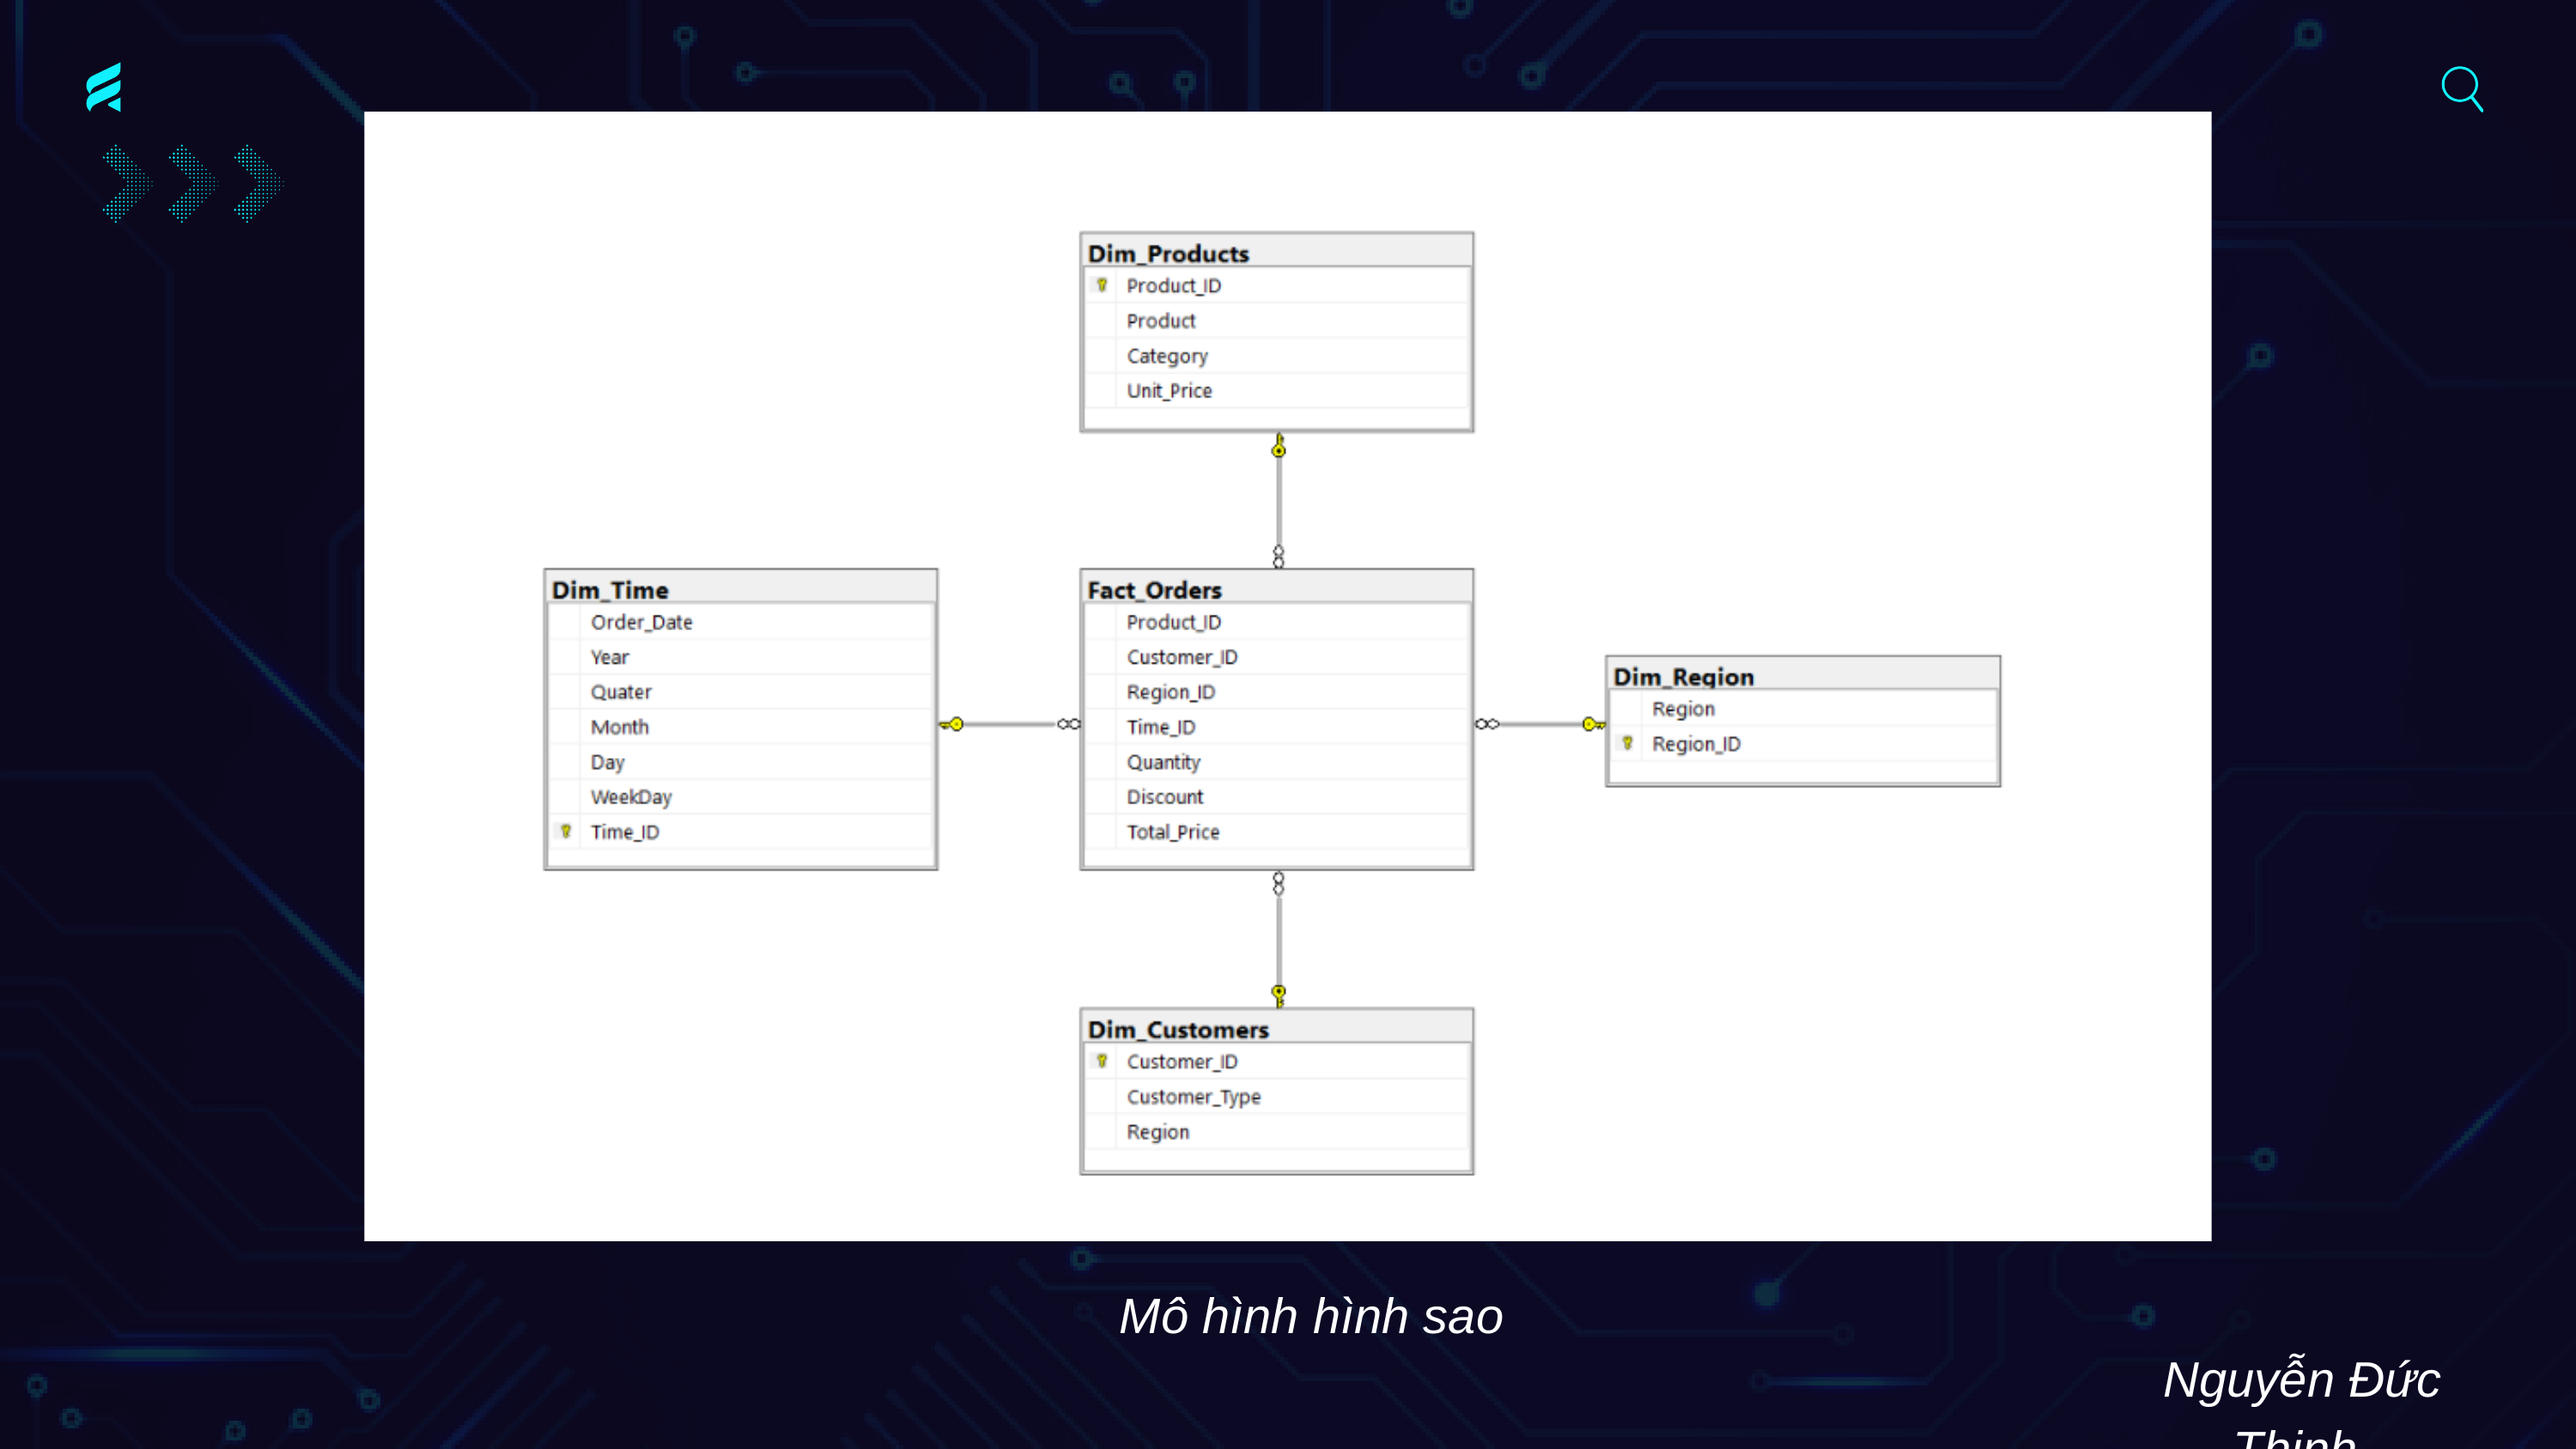

Mô hình hình sao

Nguyễn Đức Thịnh